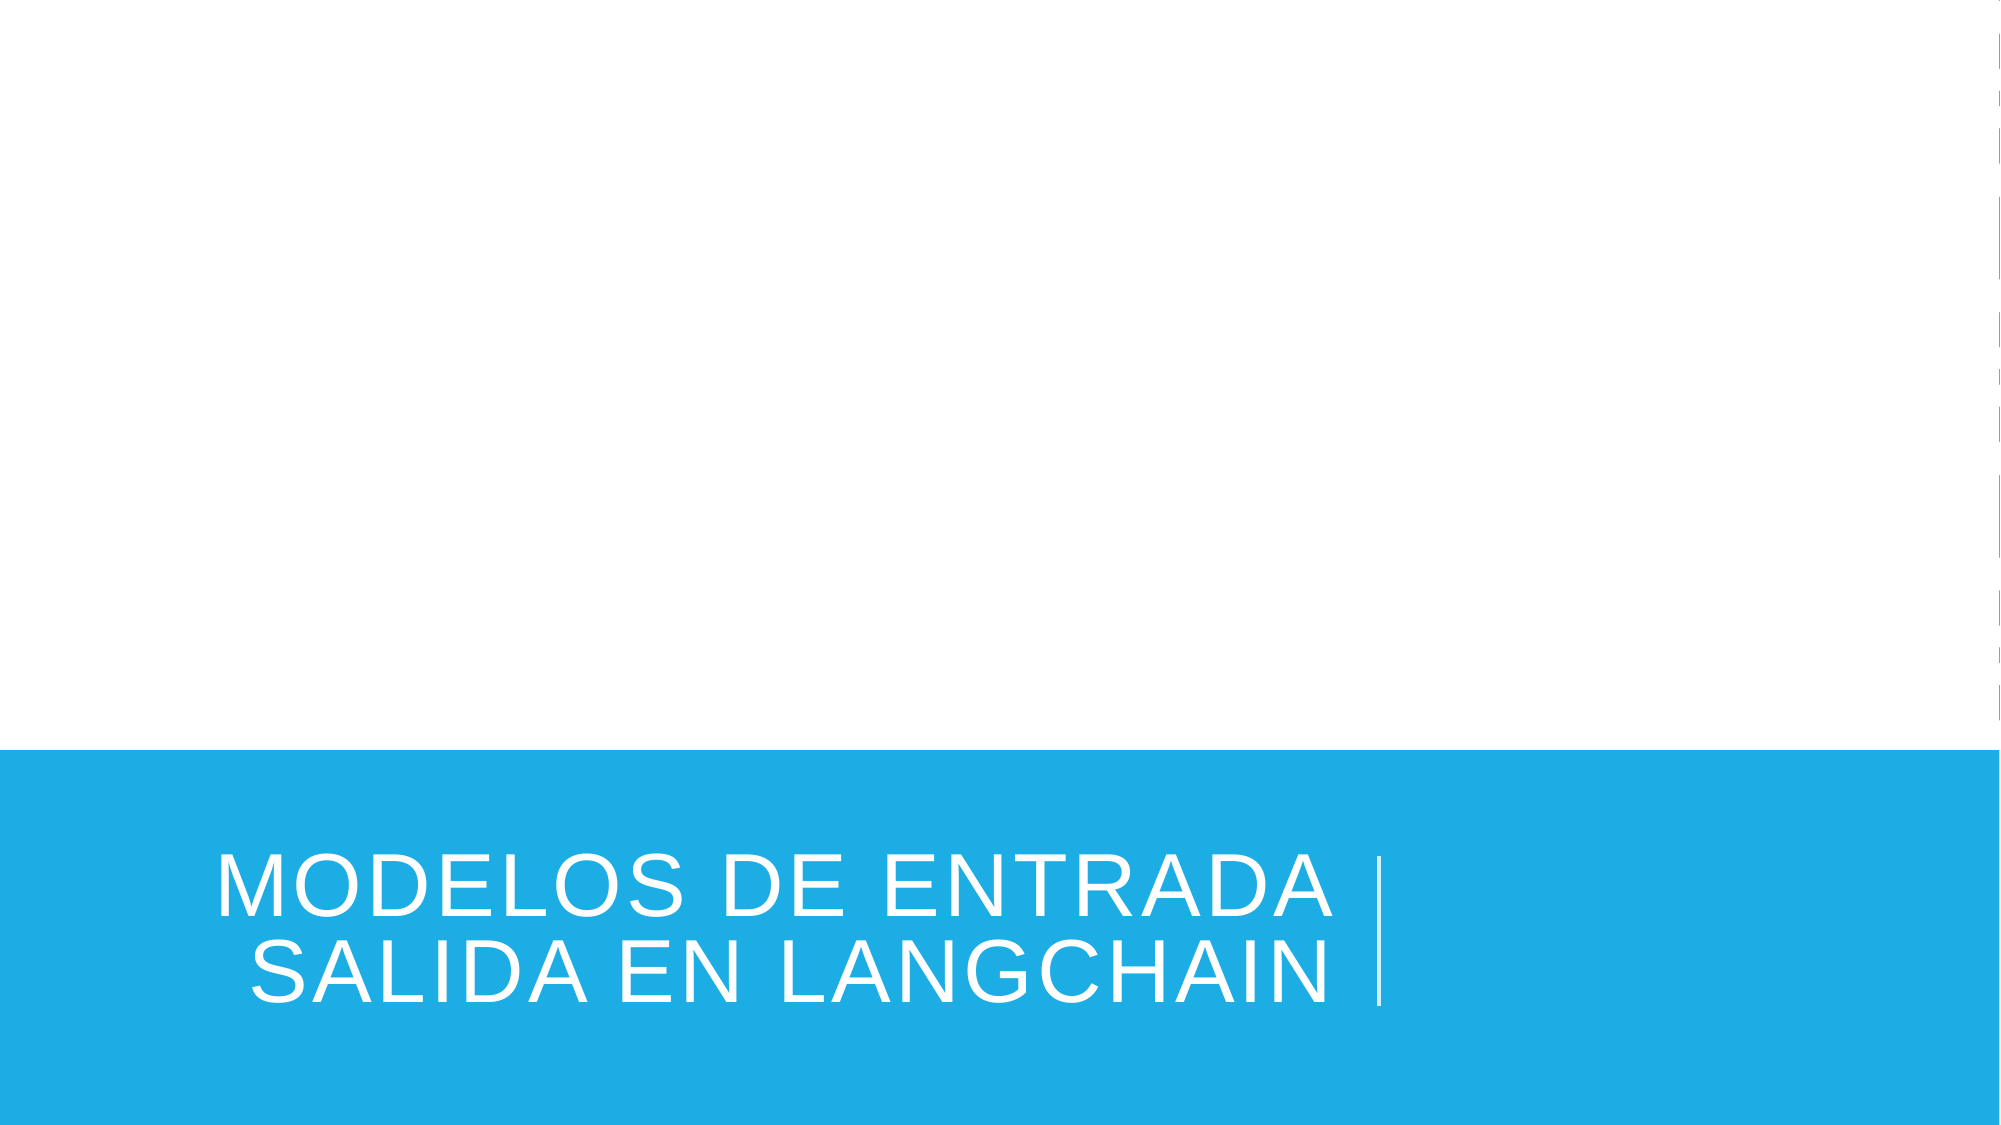

# MODELOS DE ENTRADA SALIDA EN LANGCHAIN